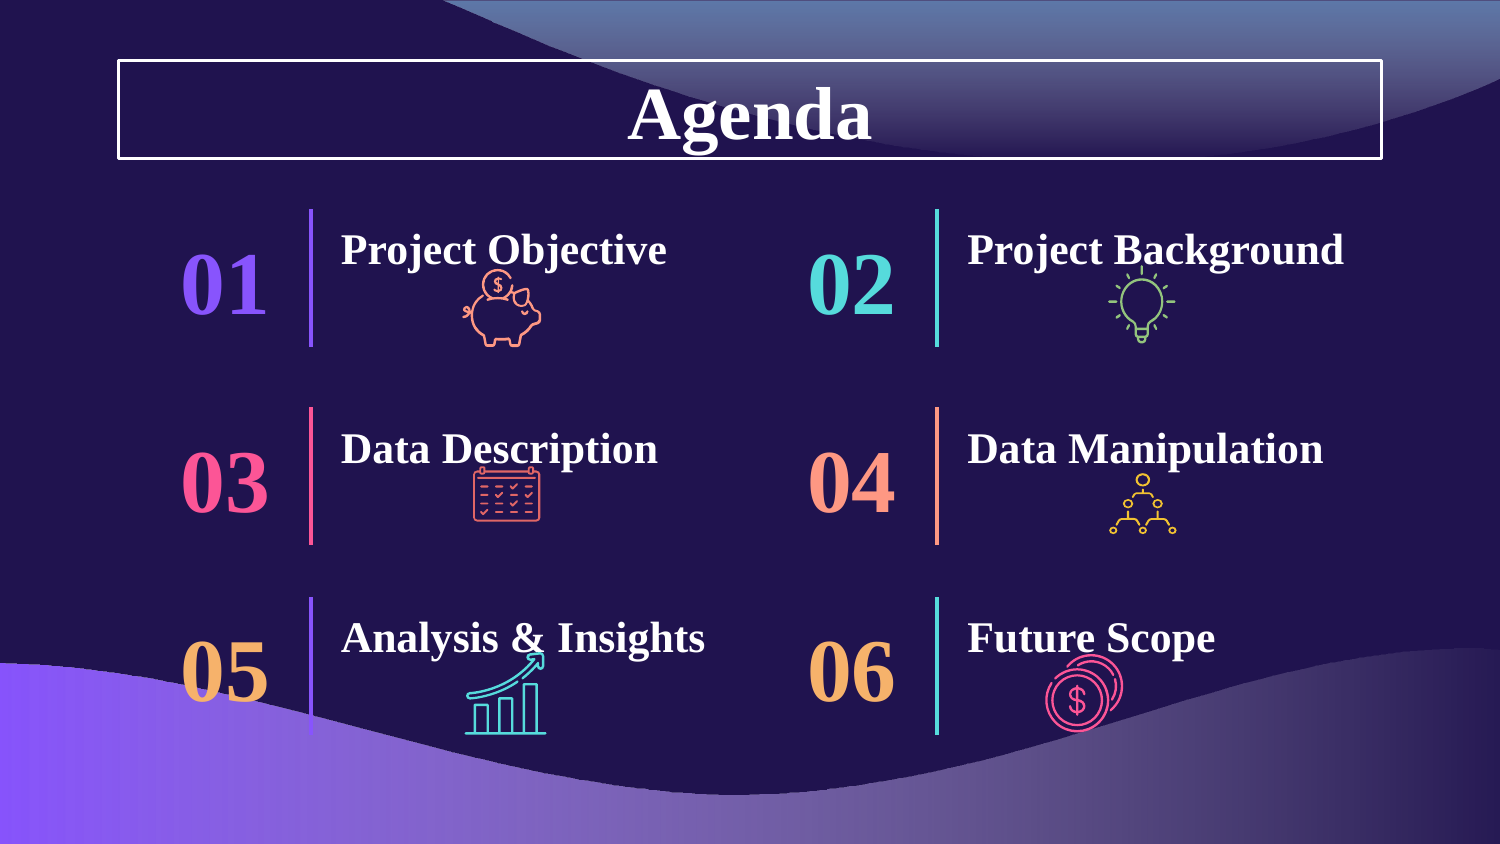

Agenda
Project Objective
Project Background
# 01
02

Data Description
Data Manipulation
03
04

Analysis & Insights
Future Scope
05
06